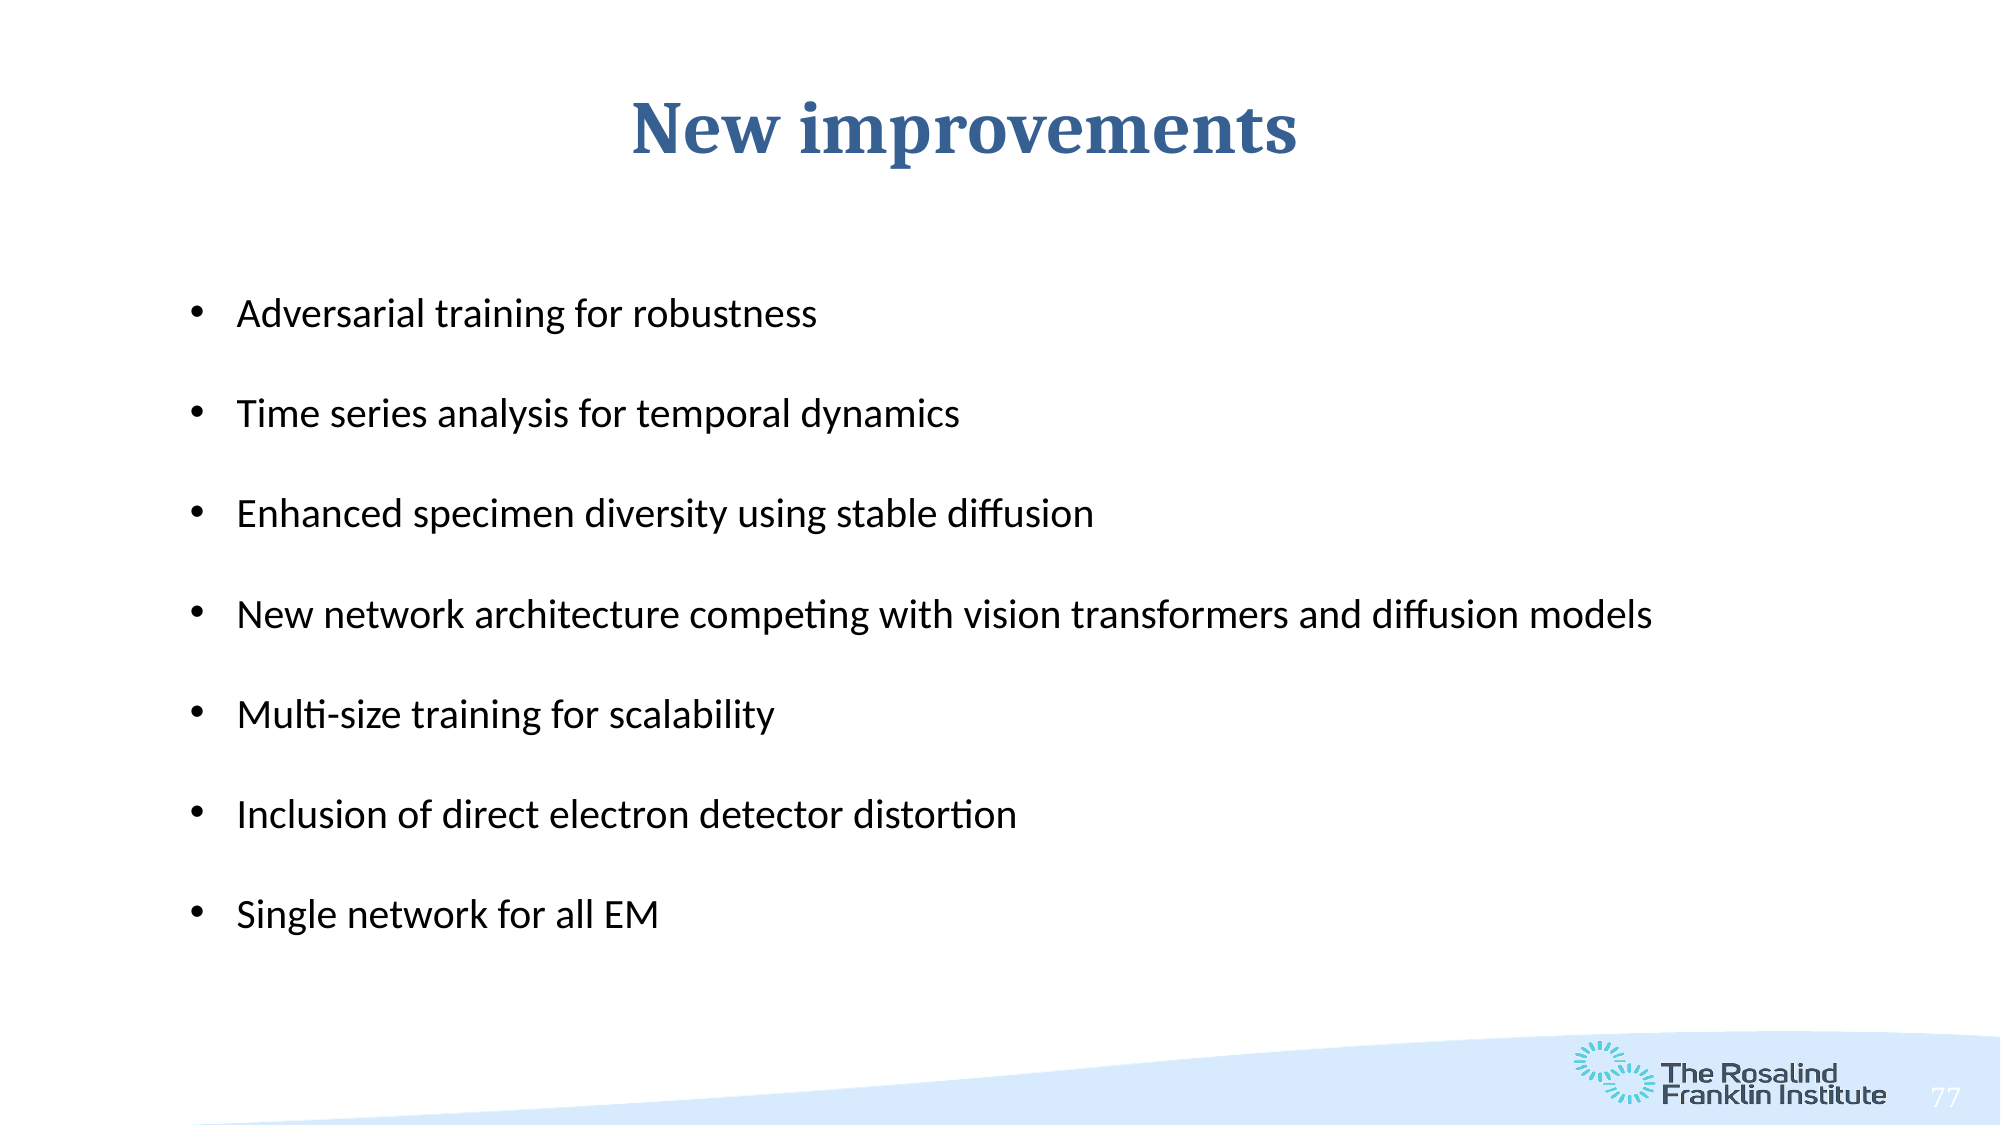

New improvements
Adversarial training for robustness

Time series analysis for temporal dynamics

Enhanced specimen diversity using stable diffusion

New network architecture competing with vision transformers and diffusion models

Multi-size training for scalability

Inclusion of direct electron detector distortion

Single network for all EM
77